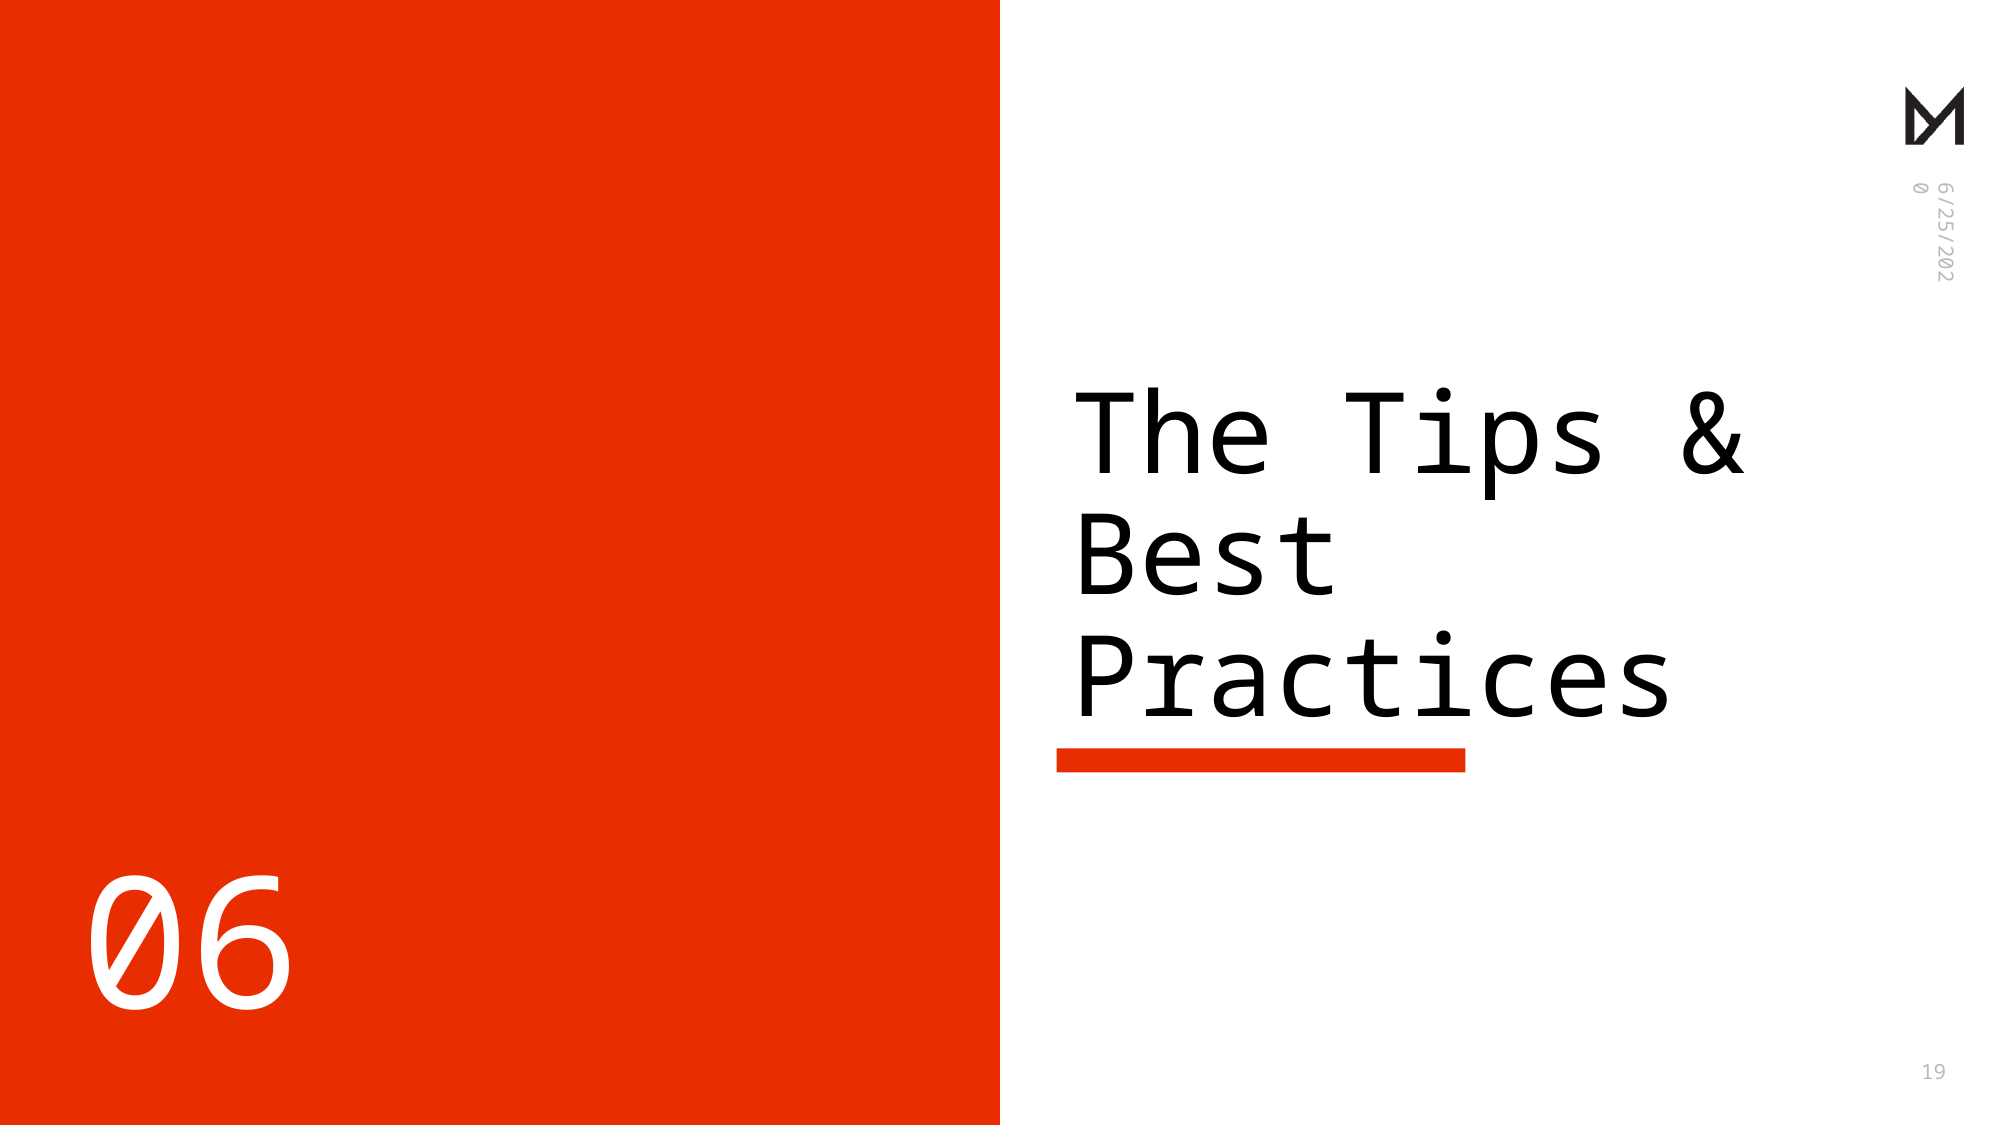

6/25/2020
# The Tips & Best Practices
06

19